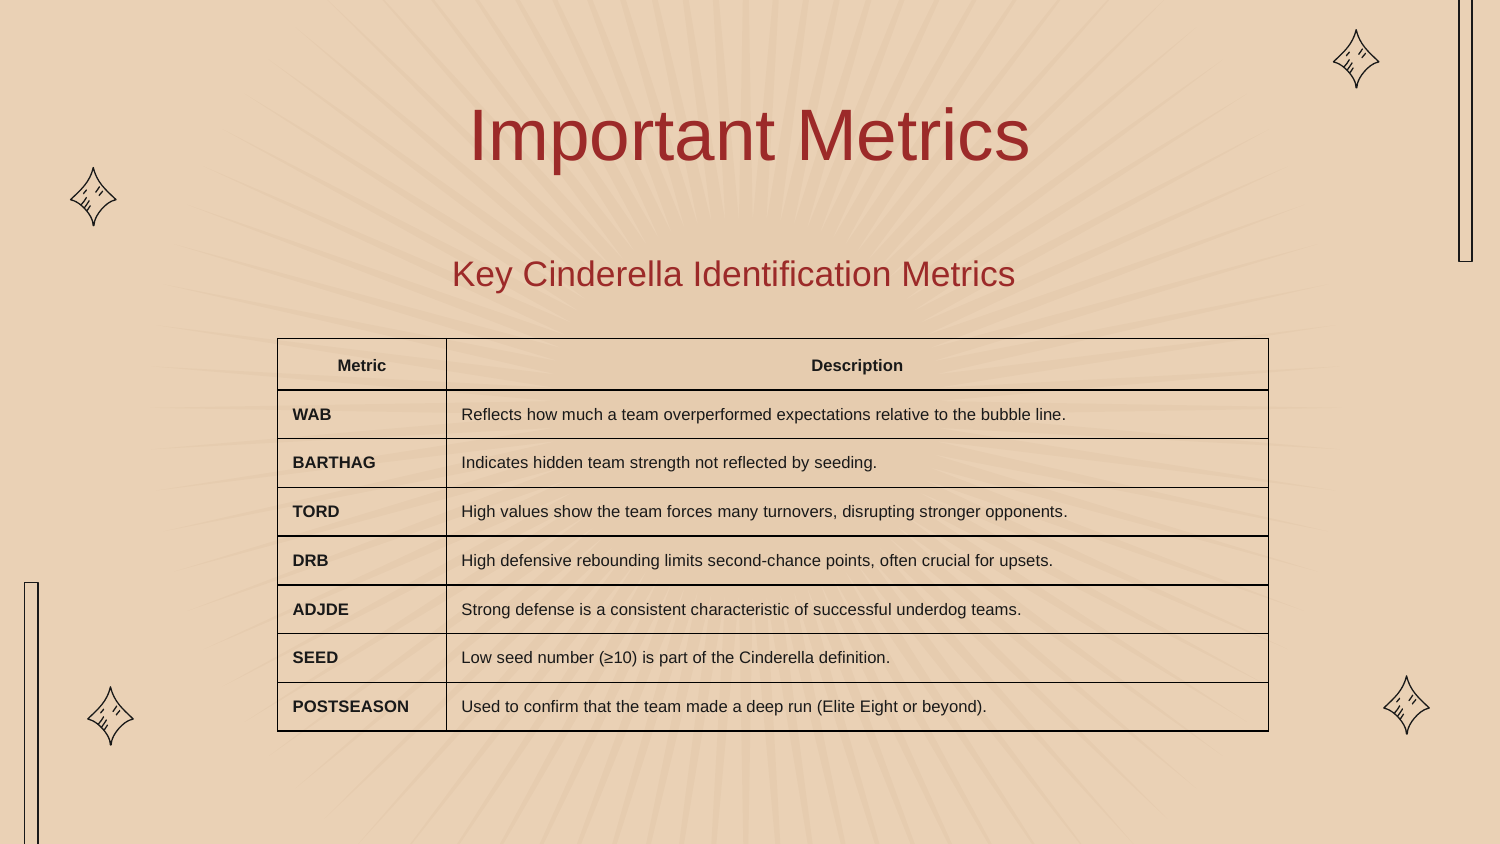

# Important Metrics
Key Cinderella Identification Metrics
| Metric | Description |
| --- | --- |
| WAB | Reflects how much a team overperformed expectations relative to the bubble line. |
| BARTHAG | Indicates hidden team strength not reflected by seeding. |
| TORD | High values show the team forces many turnovers, disrupting stronger opponents. |
| DRB | High defensive rebounding limits second-chance points, often crucial for upsets. |
| ADJDE | Strong defense is a consistent characteristic of successful underdog teams. |
| SEED | Low seed number (≥10) is part of the Cinderella definition. |
| POSTSEASON | Used to confirm that the team made a deep run (Elite Eight or beyond). |